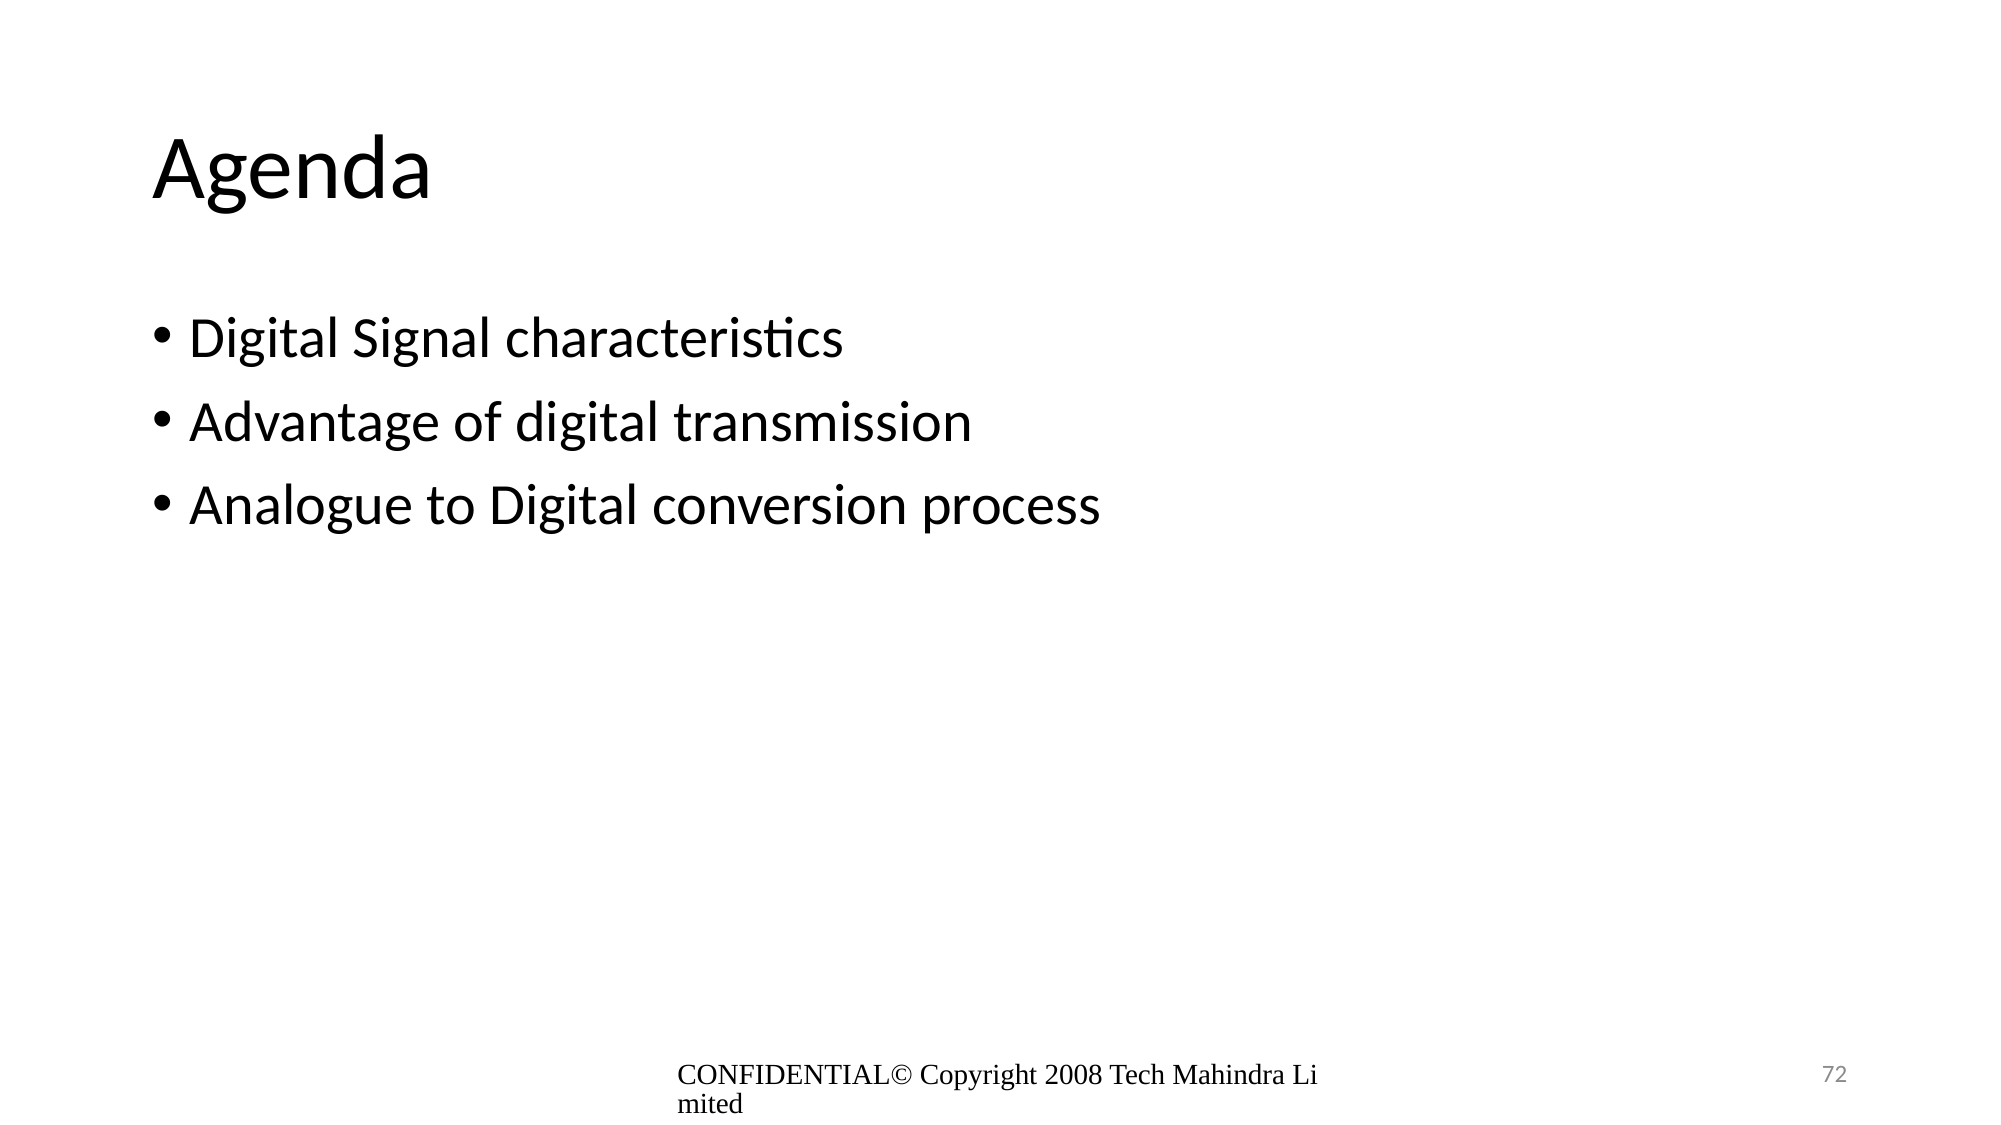

# Agenda
Digital Signal characteristics
Advantage of digital transmission
Analogue to Digital conversion process

CONFIDENTIAL© Copyright 2008 Tech Mahindra Limited
72